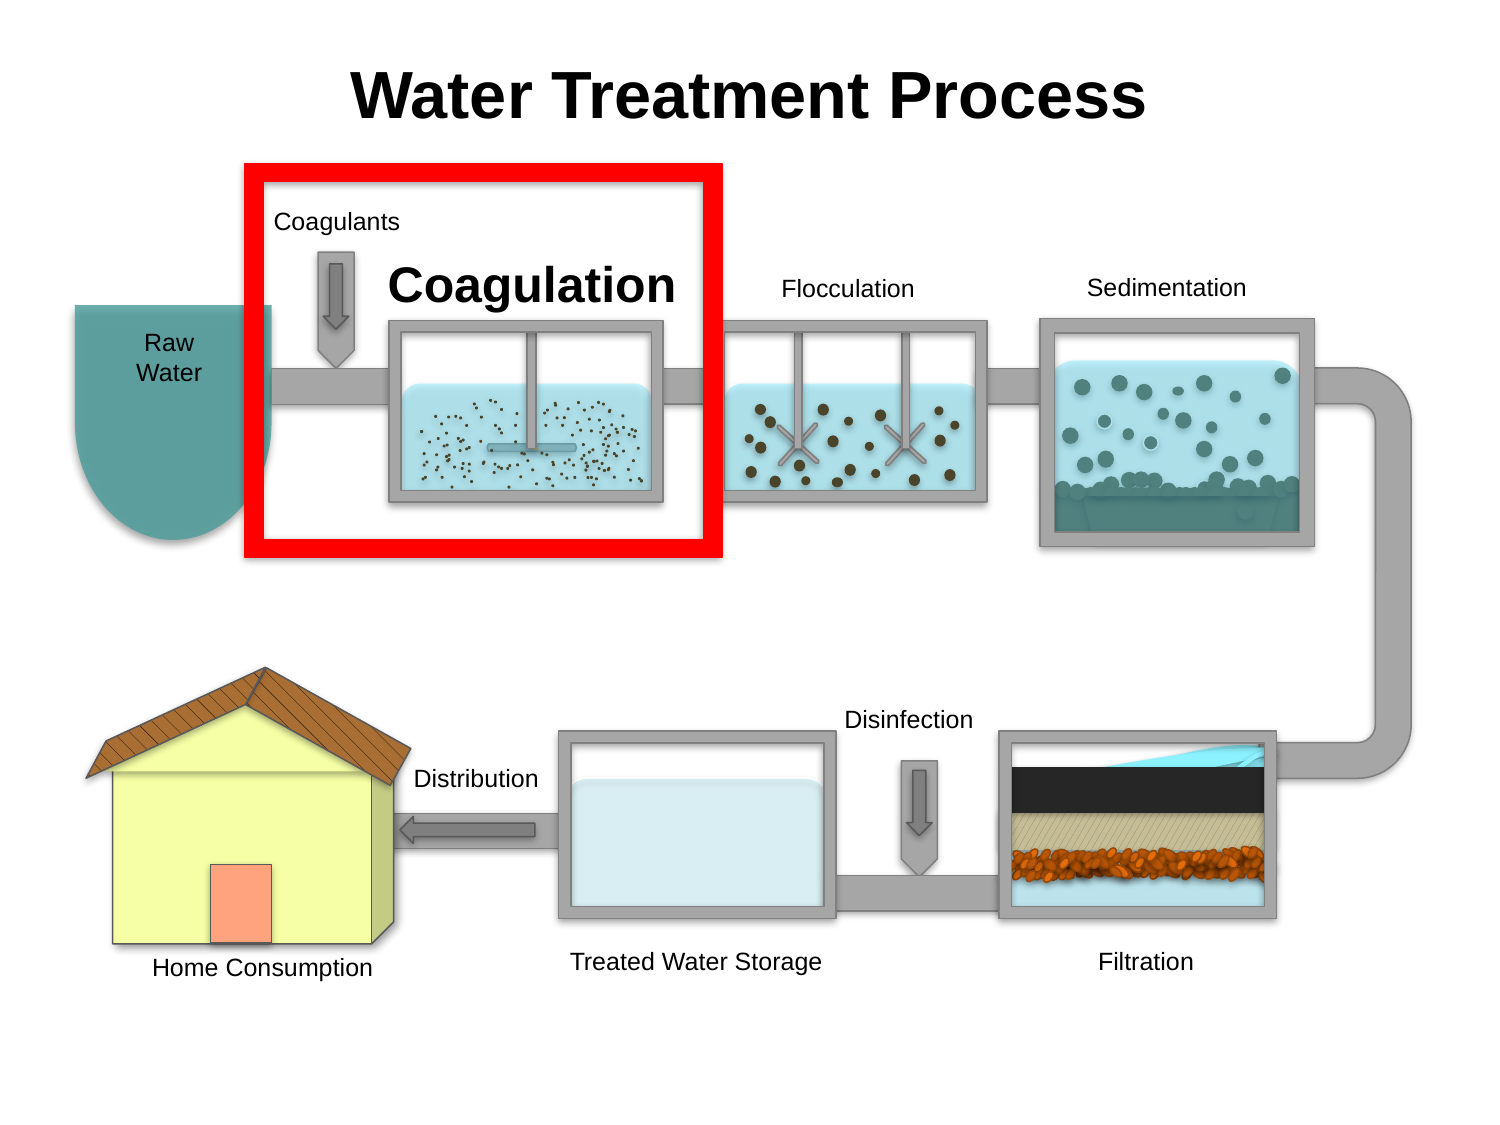

Water Treatment Process

Coagulants
Coagulation
Sedimentation

Flocculation

Raw
Water

Disinfection

Distribution

Treated Water Storage

Filtration
Home Consumption